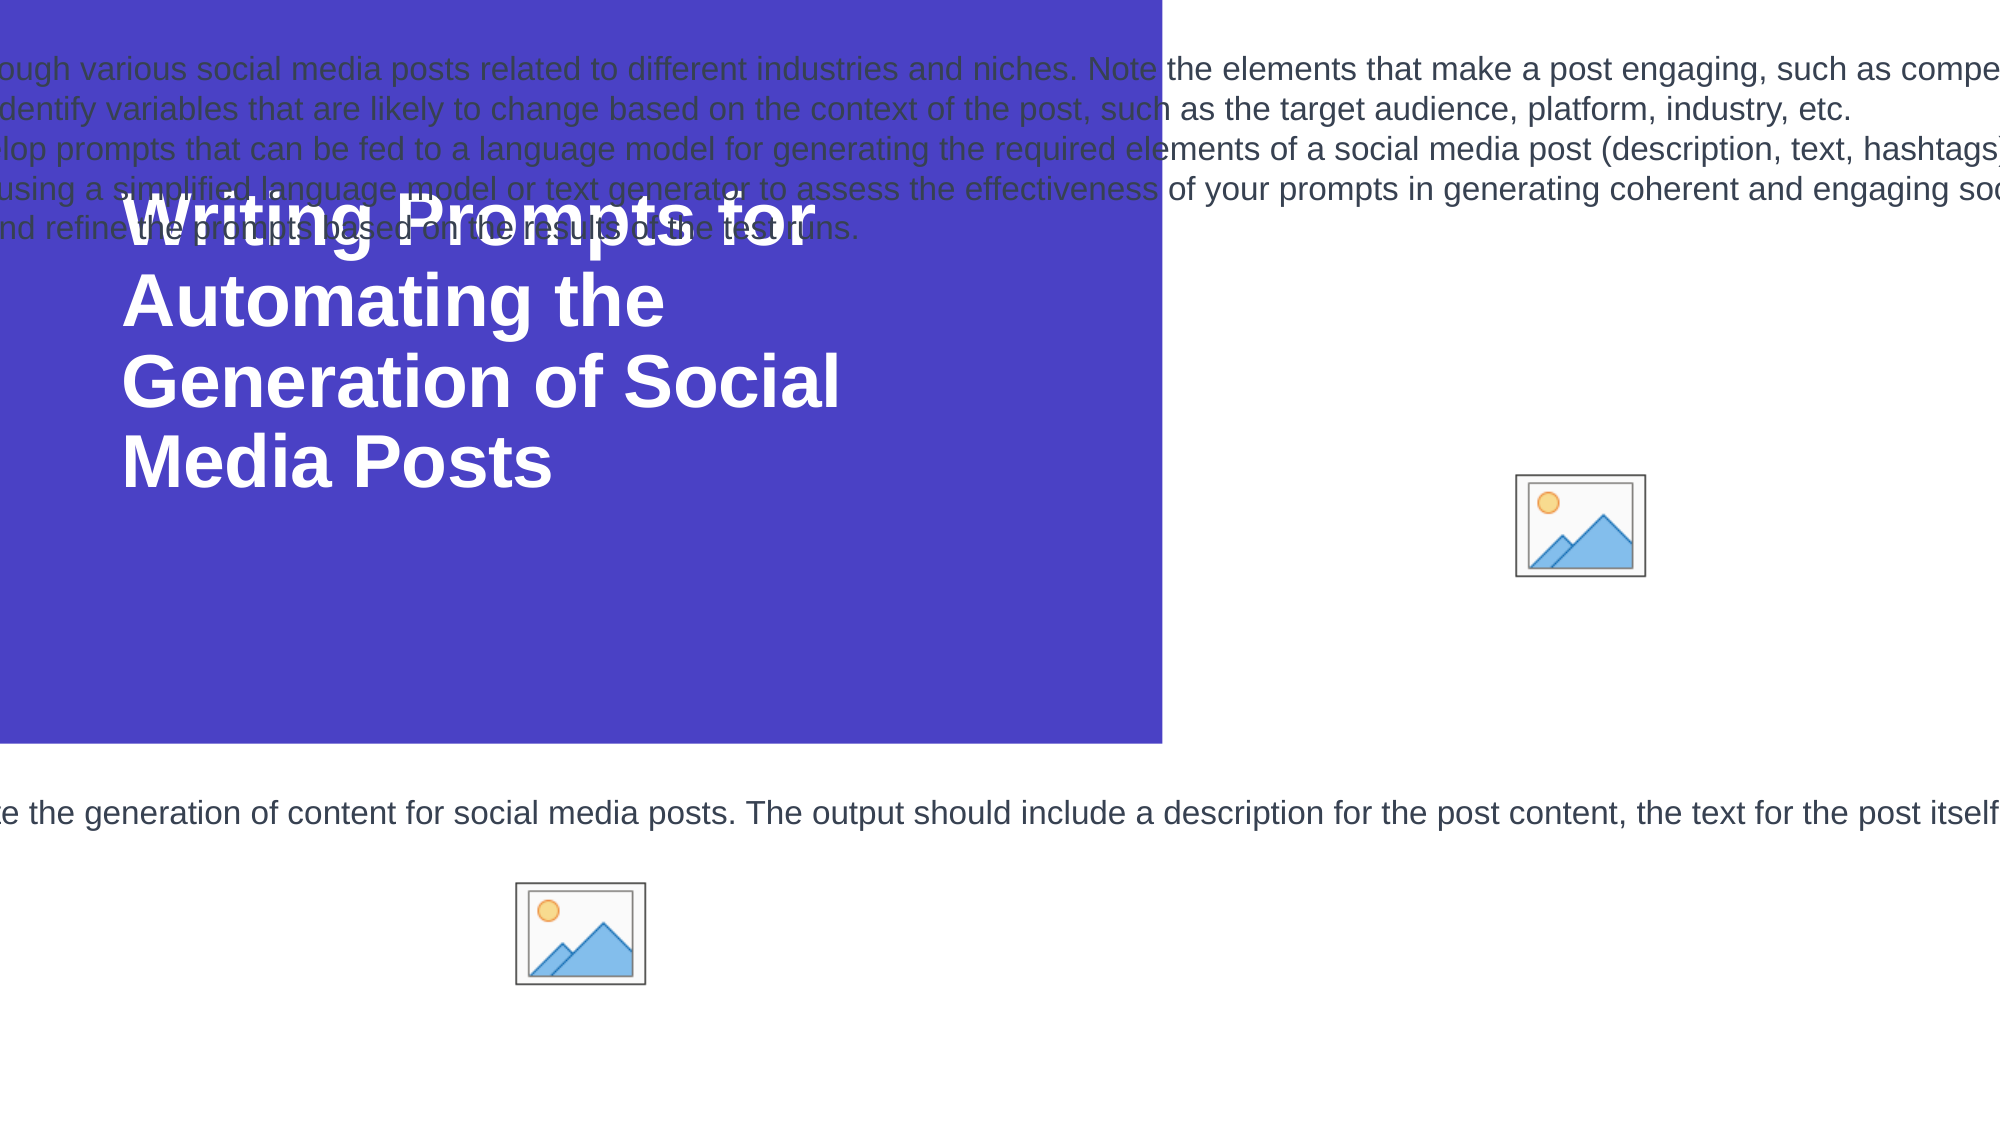

Instructions:
Research: Browse through various social media posts related to different industries and niches. Note the elements that make a post engaging, such as compelling language, mentions, and hashtags.
Contextual Factors: Identify variables that are likely to change based on the context of the post, such as the target audience, platform, industry, etc.
Prompt Design: Develop prompts that can be fed to a language model for generating the required elements of a social media post (description, text, hashtags). These prompts should be able to take variables like target audience, platform, and industry as inputs.
Test Runs: Run tests using a simplified language model or text generator to assess the effectiveness of your prompts in generating coherent and engaging social media posts.
Refinement: Revise and refine the prompts based on the results of the test runs.
# Writing Prompts for Automating the Generation of Social Media Posts

Objective:
The primary objective is to create a series of prompts designed for a language model like GPT-4 that can automate the generation of content for social media posts. The output should include a description for the post content, the text for the post itself, and relevant hashtags, all tailored to the given context.
2023
AI & Data for Recruiters
35